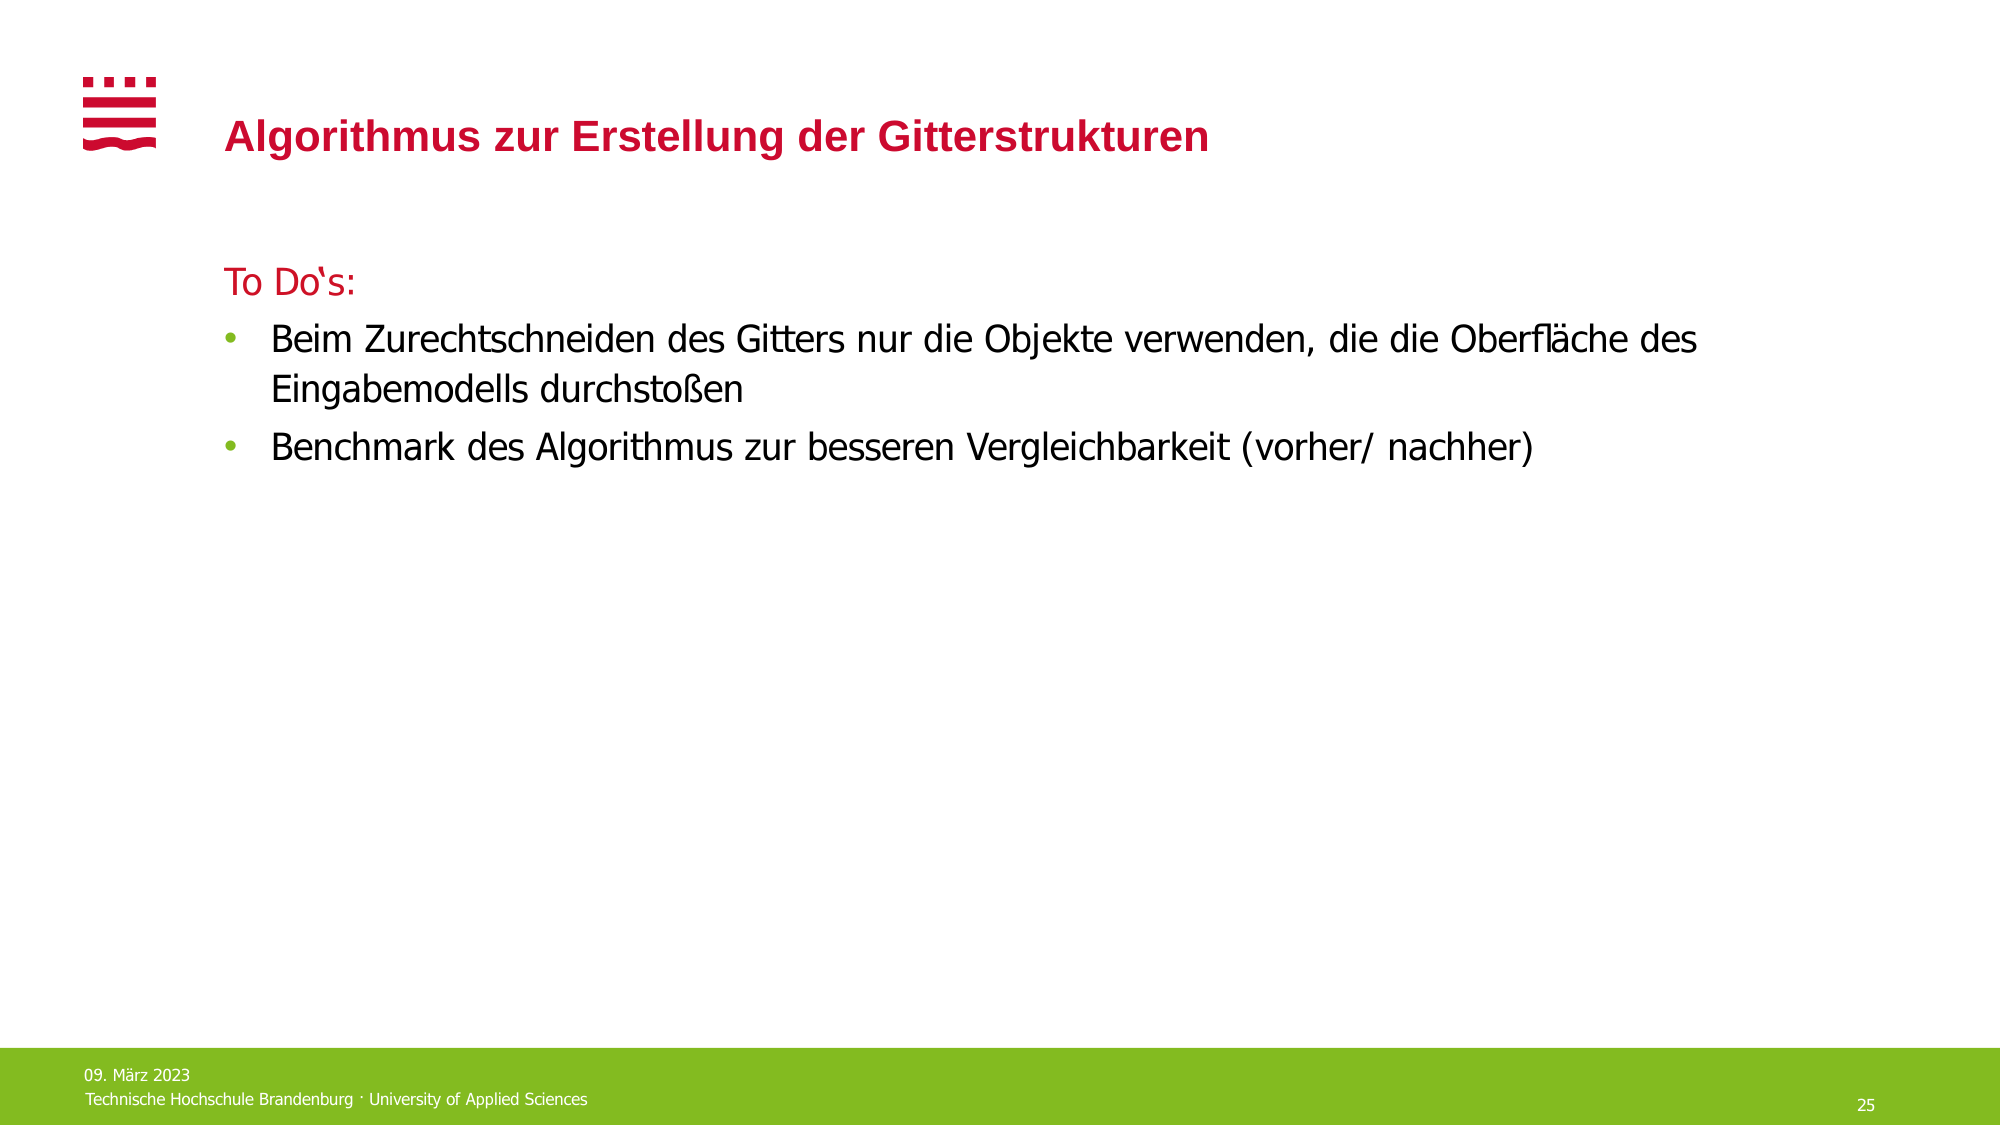

# Algorithmus zur Erstellung der Gitterstrukturen
To Do‘s:
Beim Zurechtschneiden des Gitters nur die Objekte verwenden, die die Oberfläche des Eingabemodells durchstoßen
Benchmark des Algorithmus zur besseren Vergleichbarkeit (vorher/ nachher)
09. März 2023
25